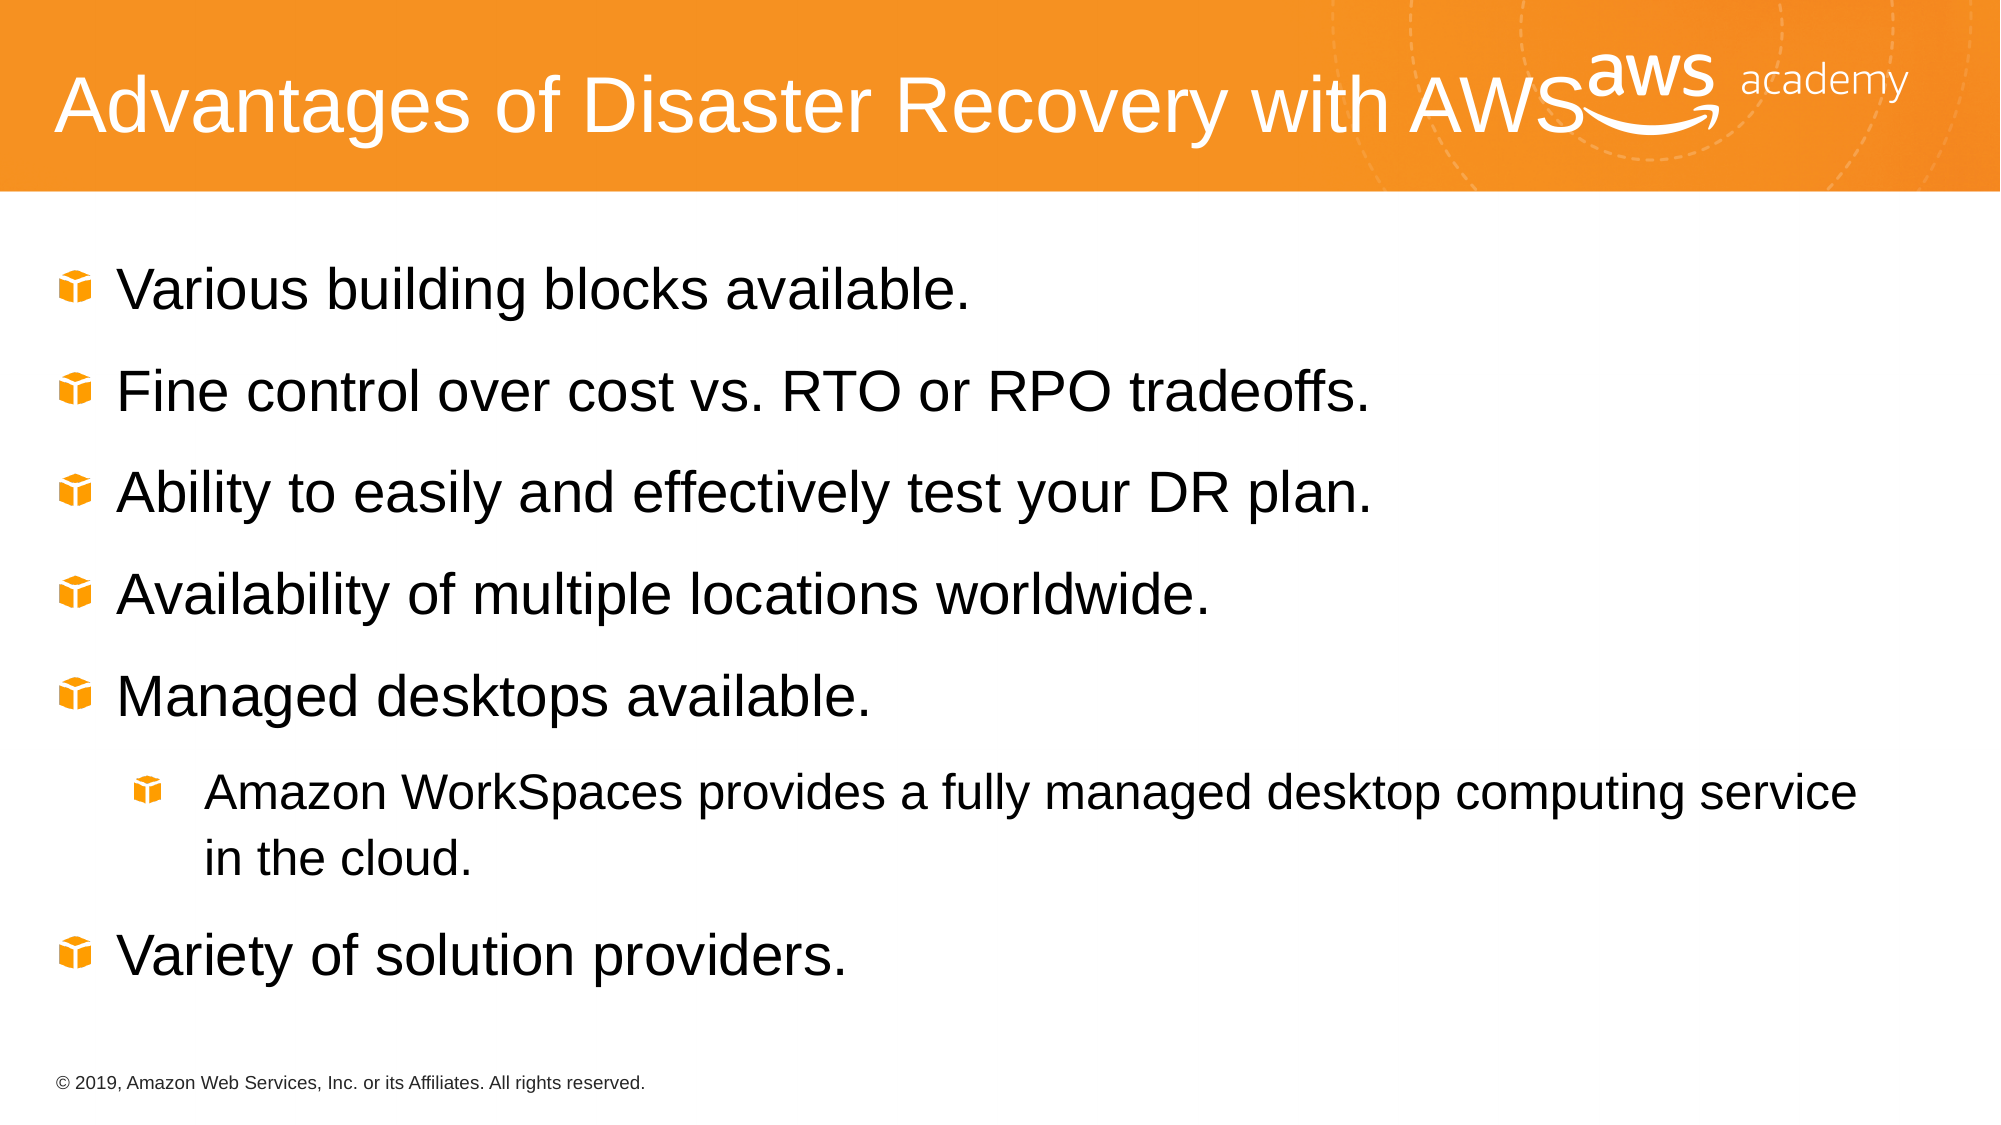

# Advantages of Disaster Recovery with AWS
Various building blocks available.
Fine control over cost vs. RTO or RPO tradeoffs.
Ability to easily and effectively test your DR plan.
Availability of multiple locations worldwide.
Managed desktops available.
Amazon WorkSpaces provides a fully managed desktop computing service in the cloud.
Variety of solution providers.